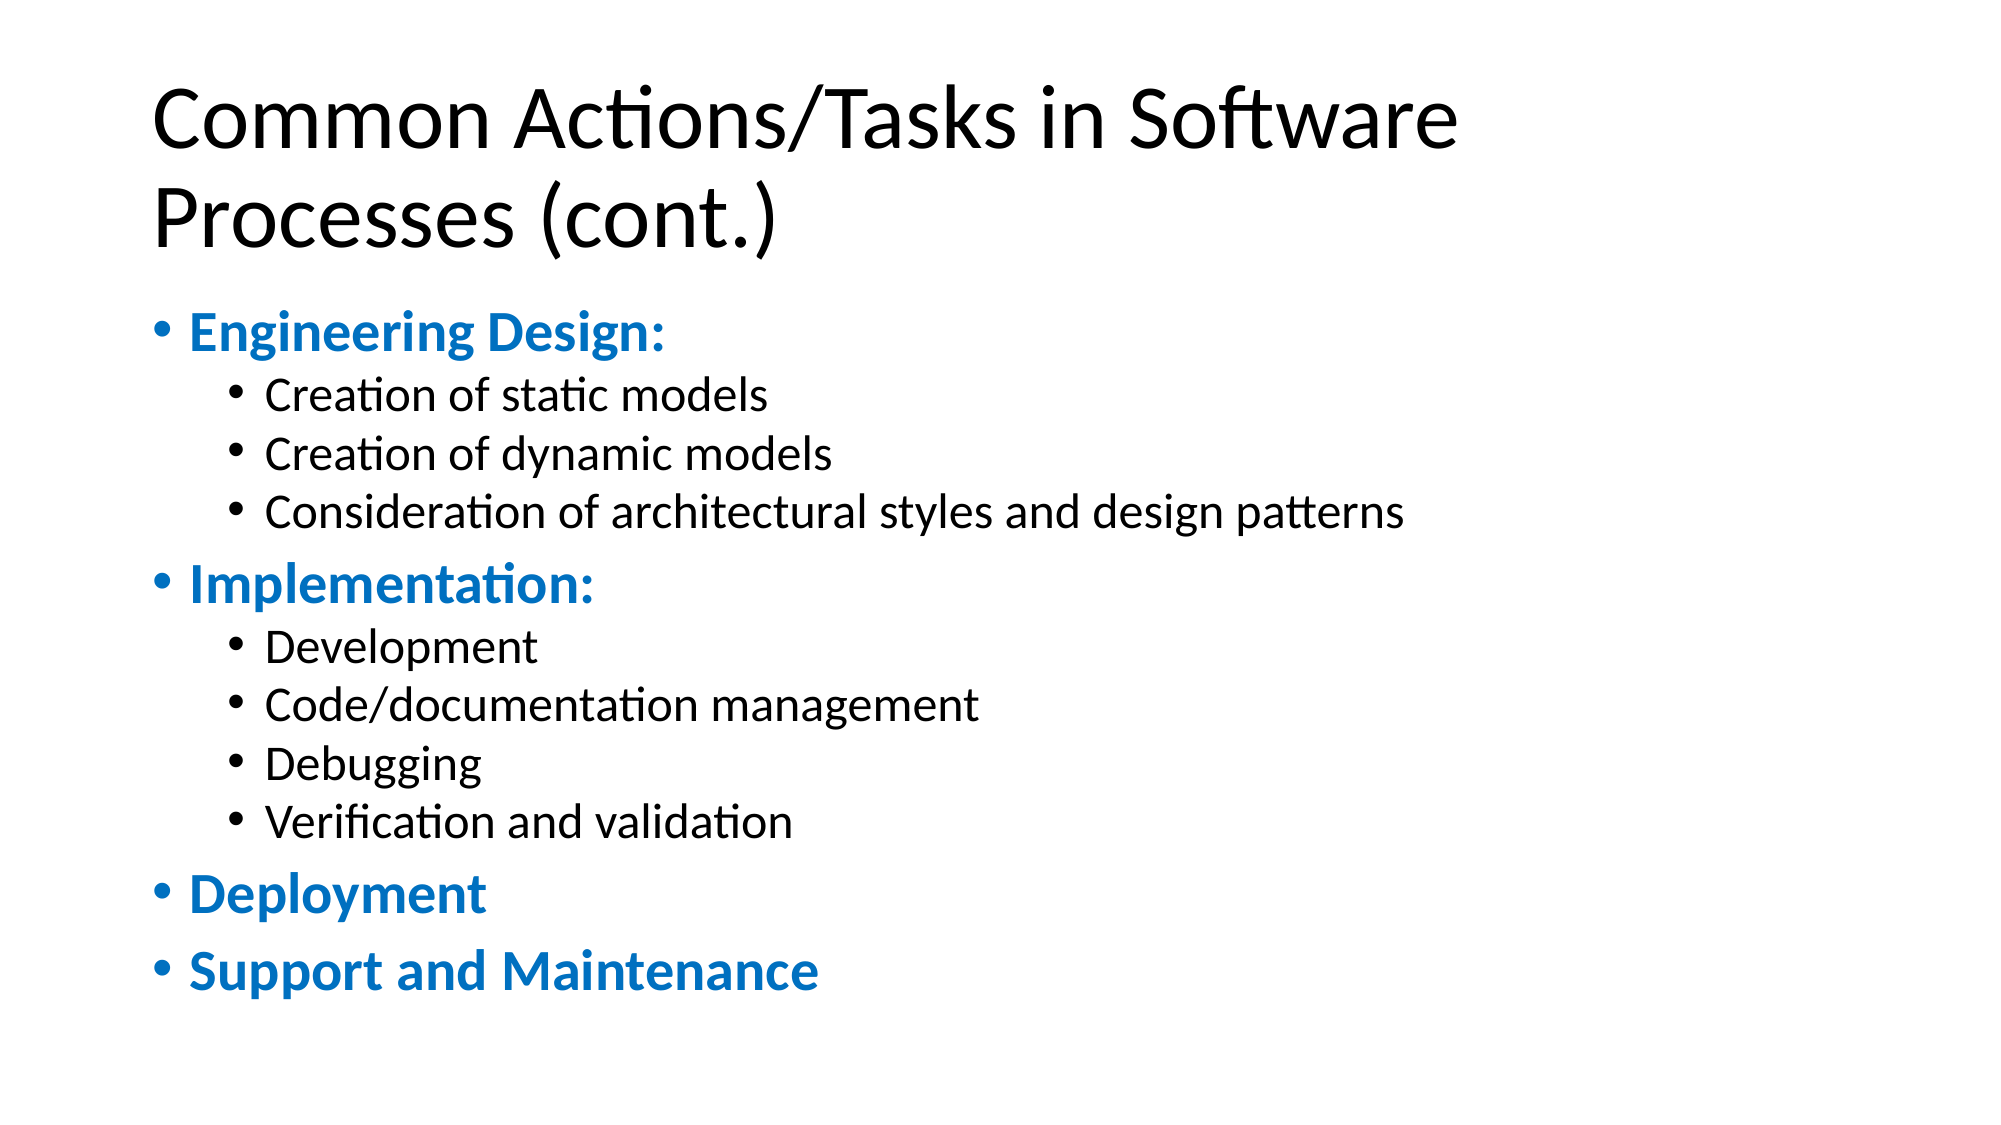

# Common Actions/Tasks in Software Processes (cont.)
Engineering Design:
Creation of static models
Creation of dynamic models
Consideration of architectural styles and design patterns
Implementation:
Development
Code/documentation management
Debugging
Verification and validation
Deployment
Support and Maintenance